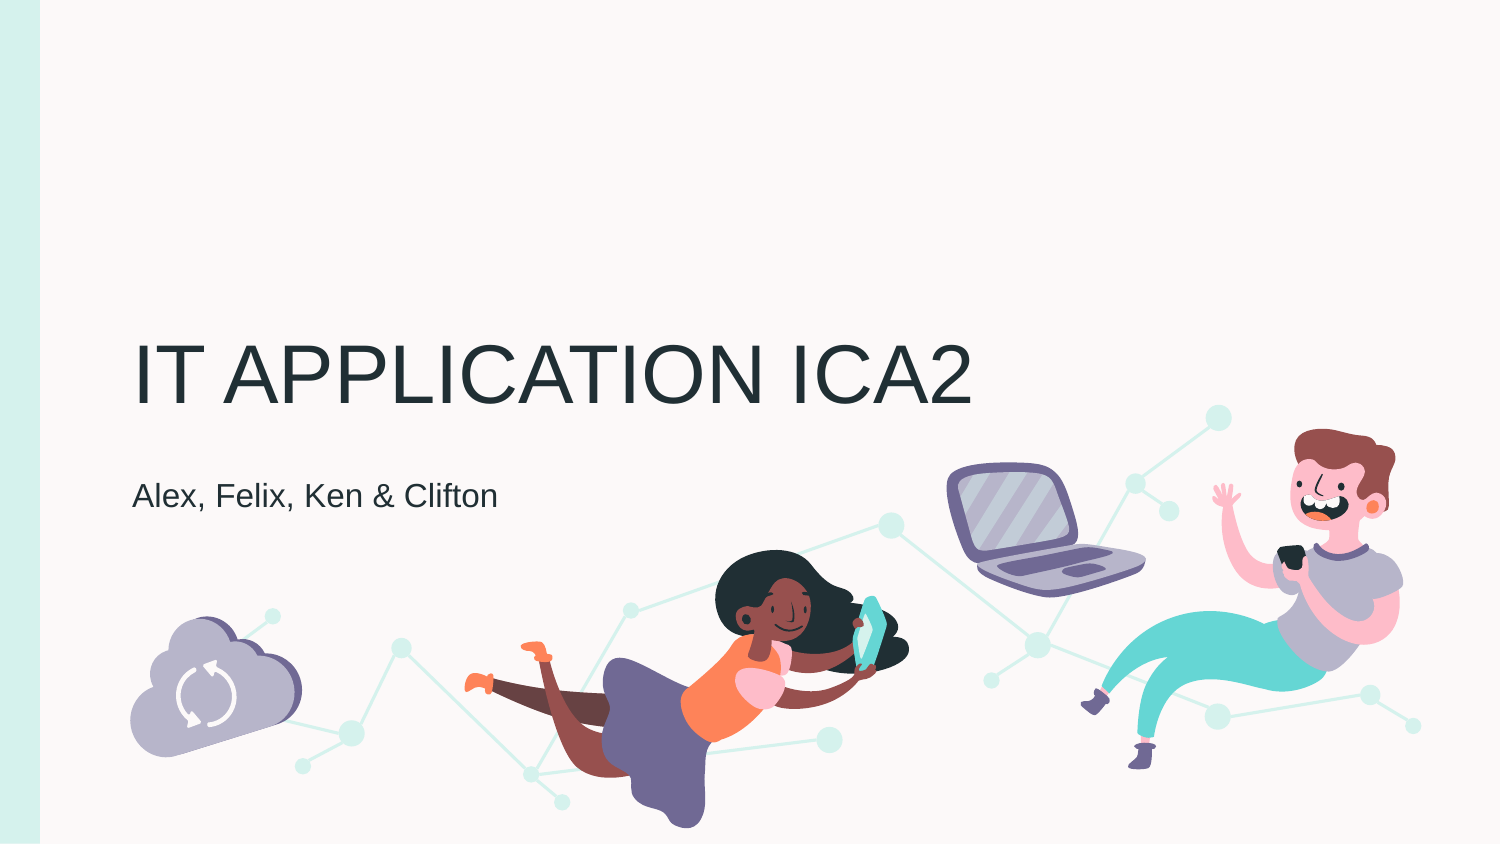

# IT APPLICATION ICA2

Alex, Felix, Ken & Clifton